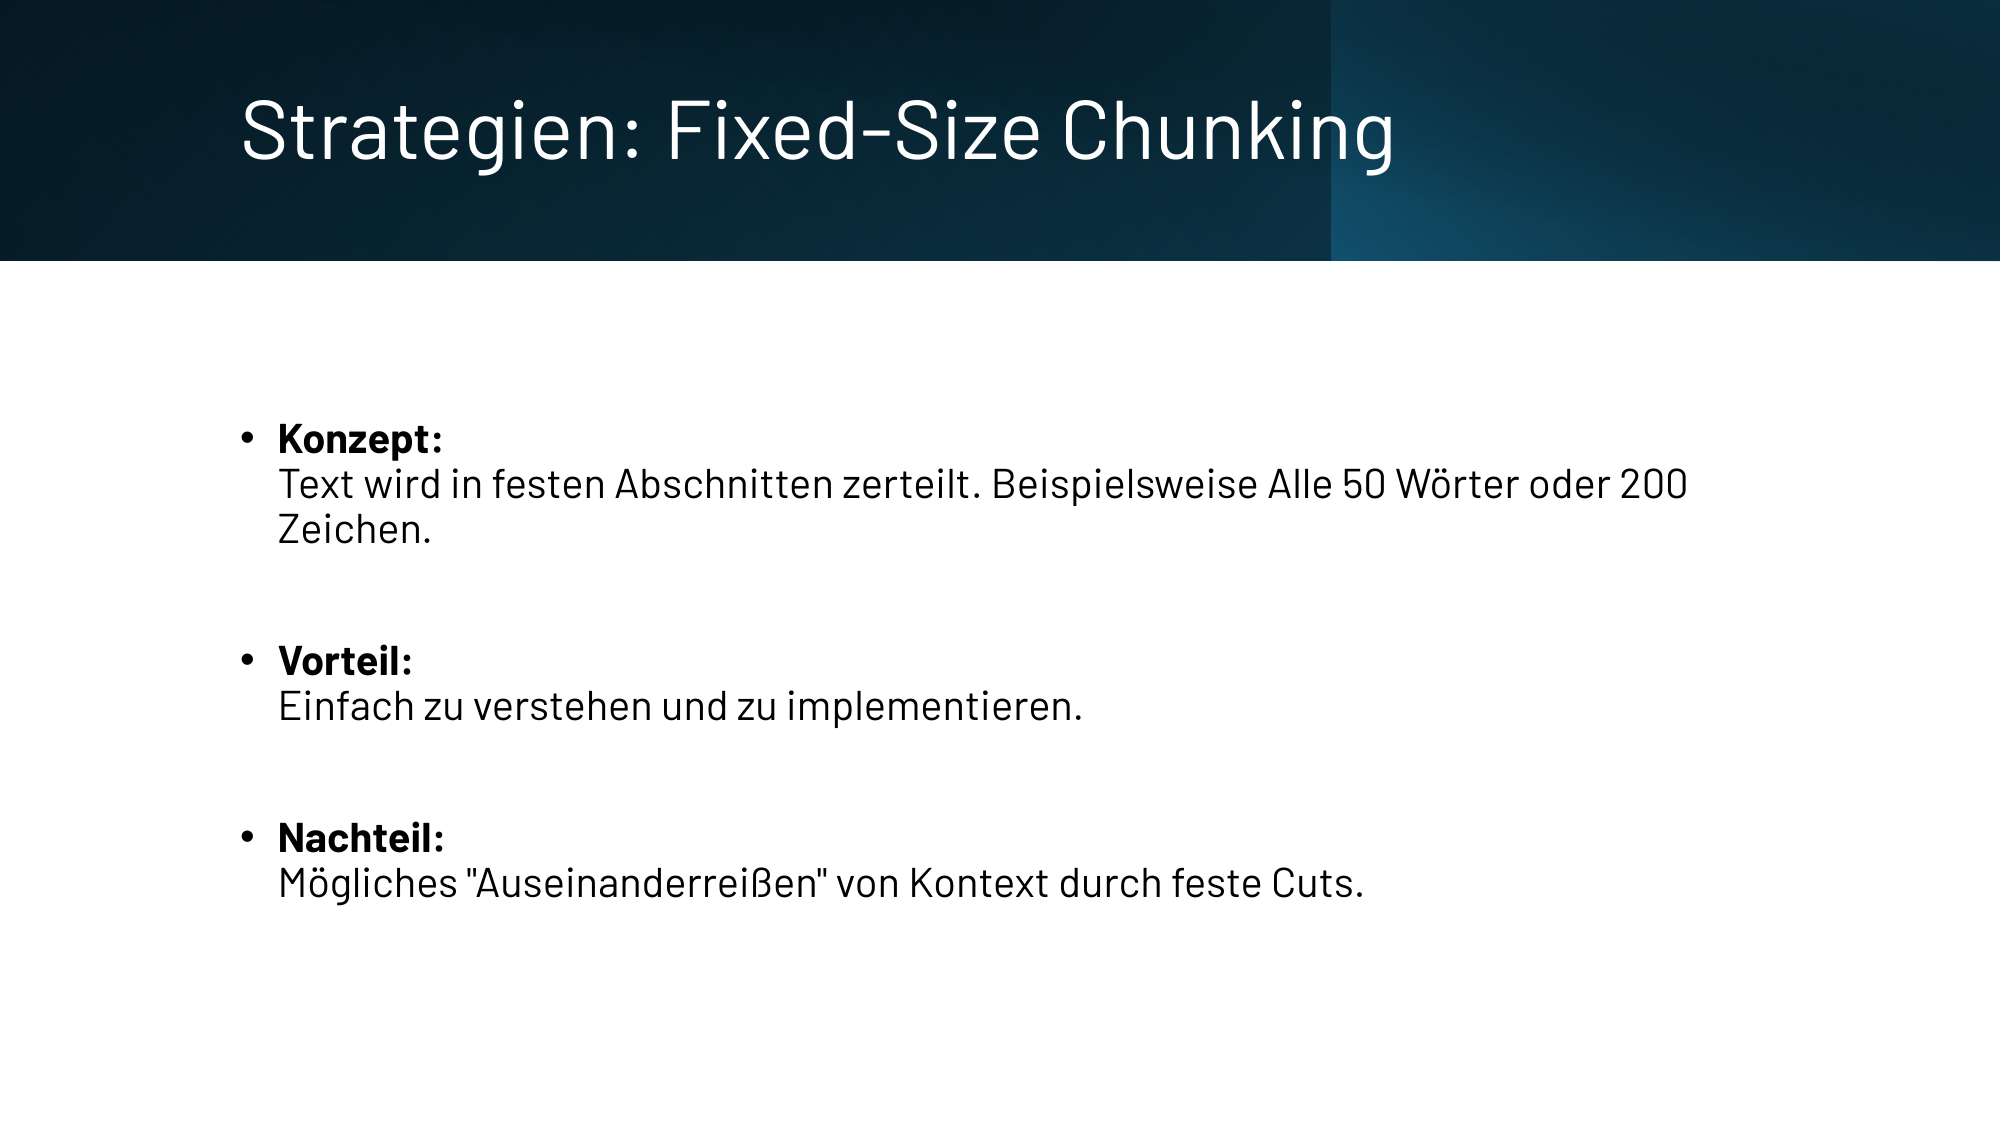

# Strategien: Fixed-Size Chunking
Konzept: 
Text wird in festen Abschnitten zerteilt. Beispielsweise Alle 50 Wörter oder 200 Zeichen.

Vorteil: 
Einfach zu verstehen und zu implementieren​.

Nachteil: 
Mögliches "Auseinanderreißen" von Kontext durch feste Cuts.